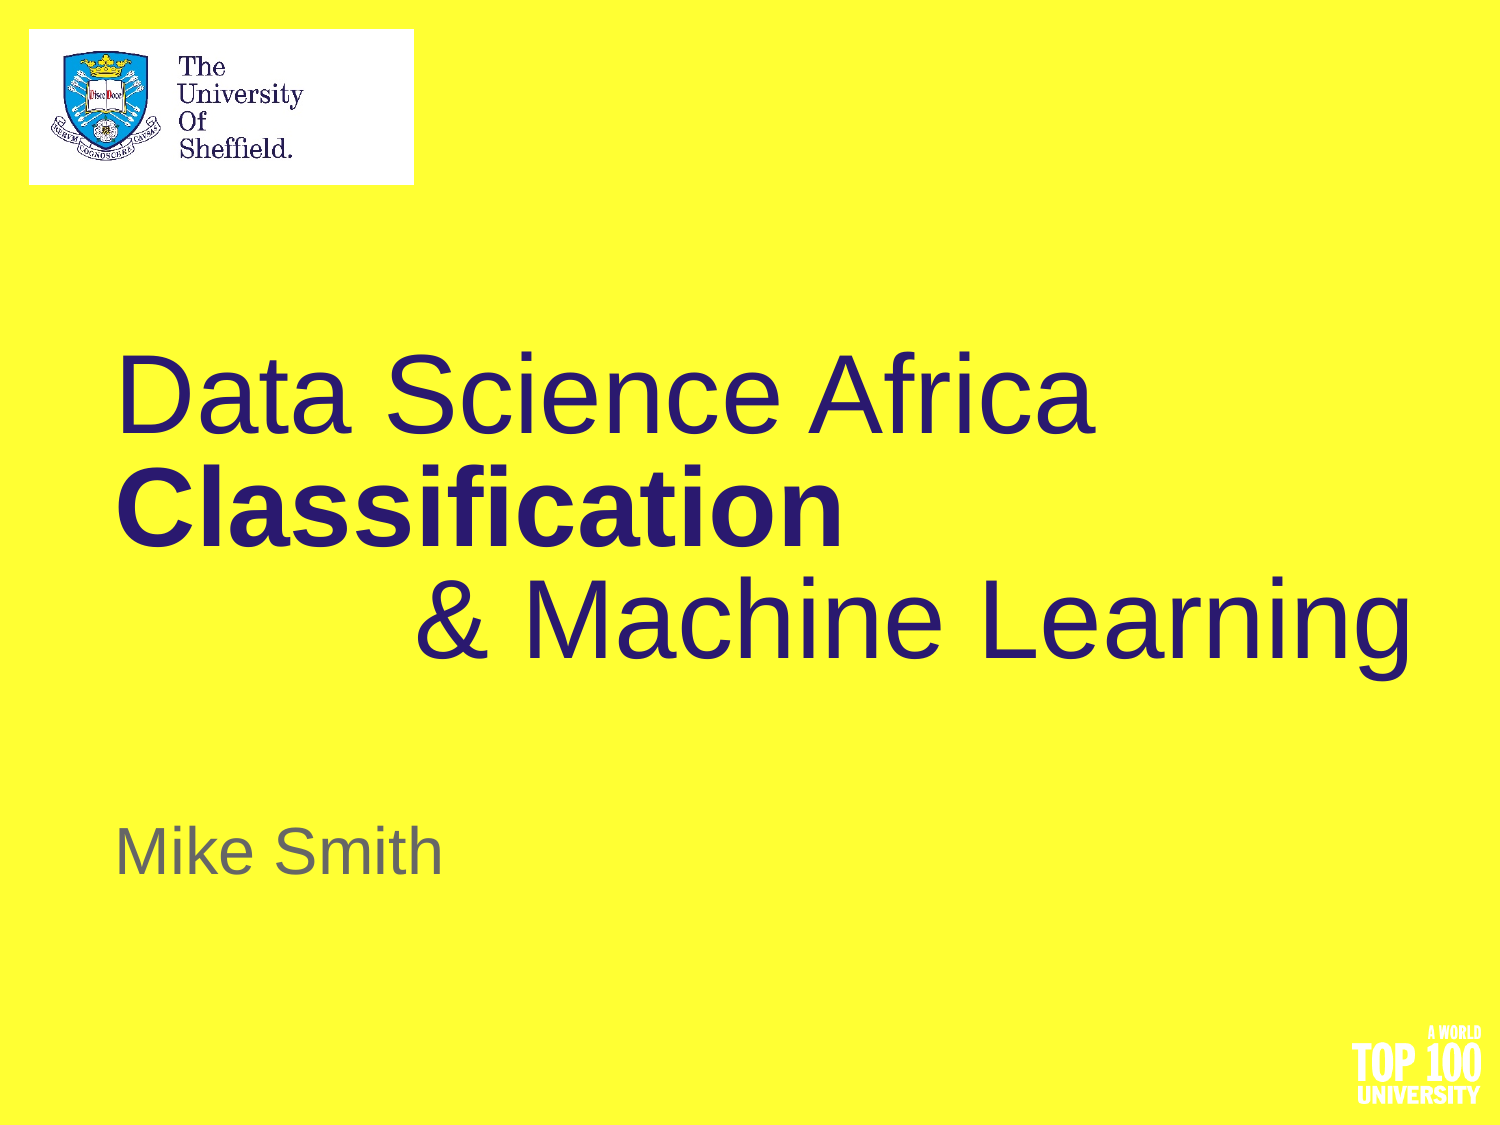

# Data Science Africa
Classification
& Machine Learning
Mike Smith